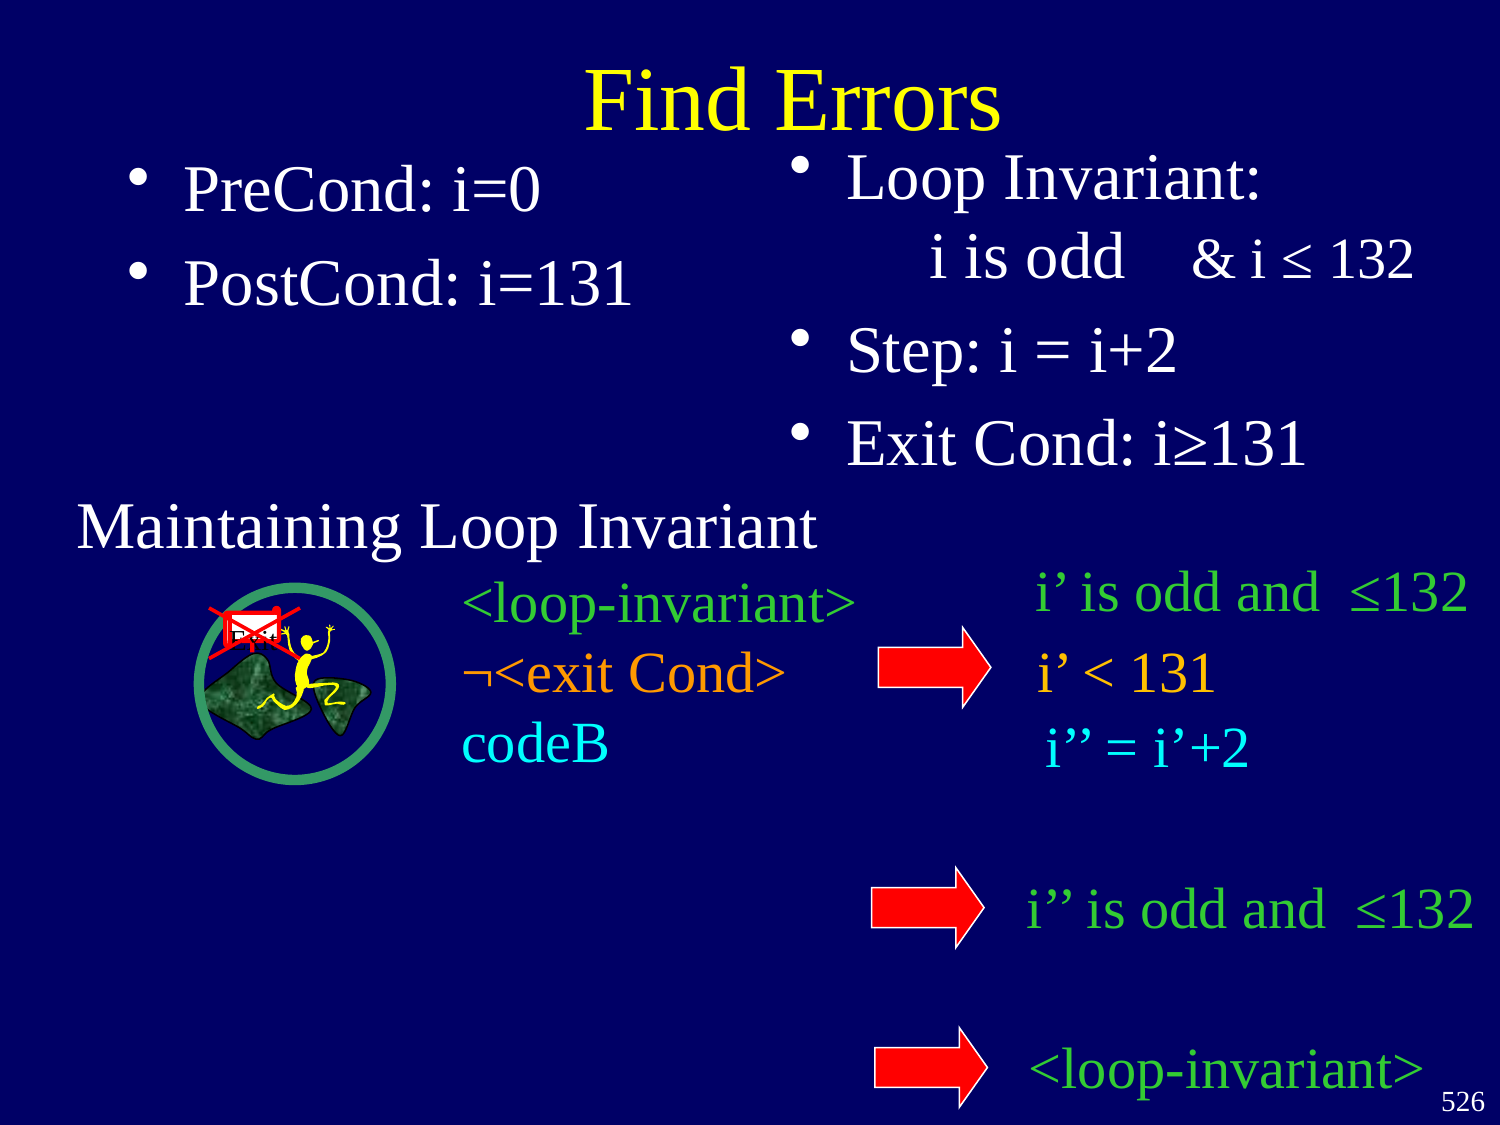

Find Errors
Loop Invariant:
     i is odd
Step: i = i+2
Exit Cond: i≥131

PreCond: i=0
PostCond: i=131
& i ≤ 132
Maintaining Loop Invariant
<loop-invariant>
¬<exit Cond>
codeB

Exit

<loop-invariant>

i’ is odd and  ≤132
i’ < 131

i’’ = i’+2
i’’ is odd and  ≤132